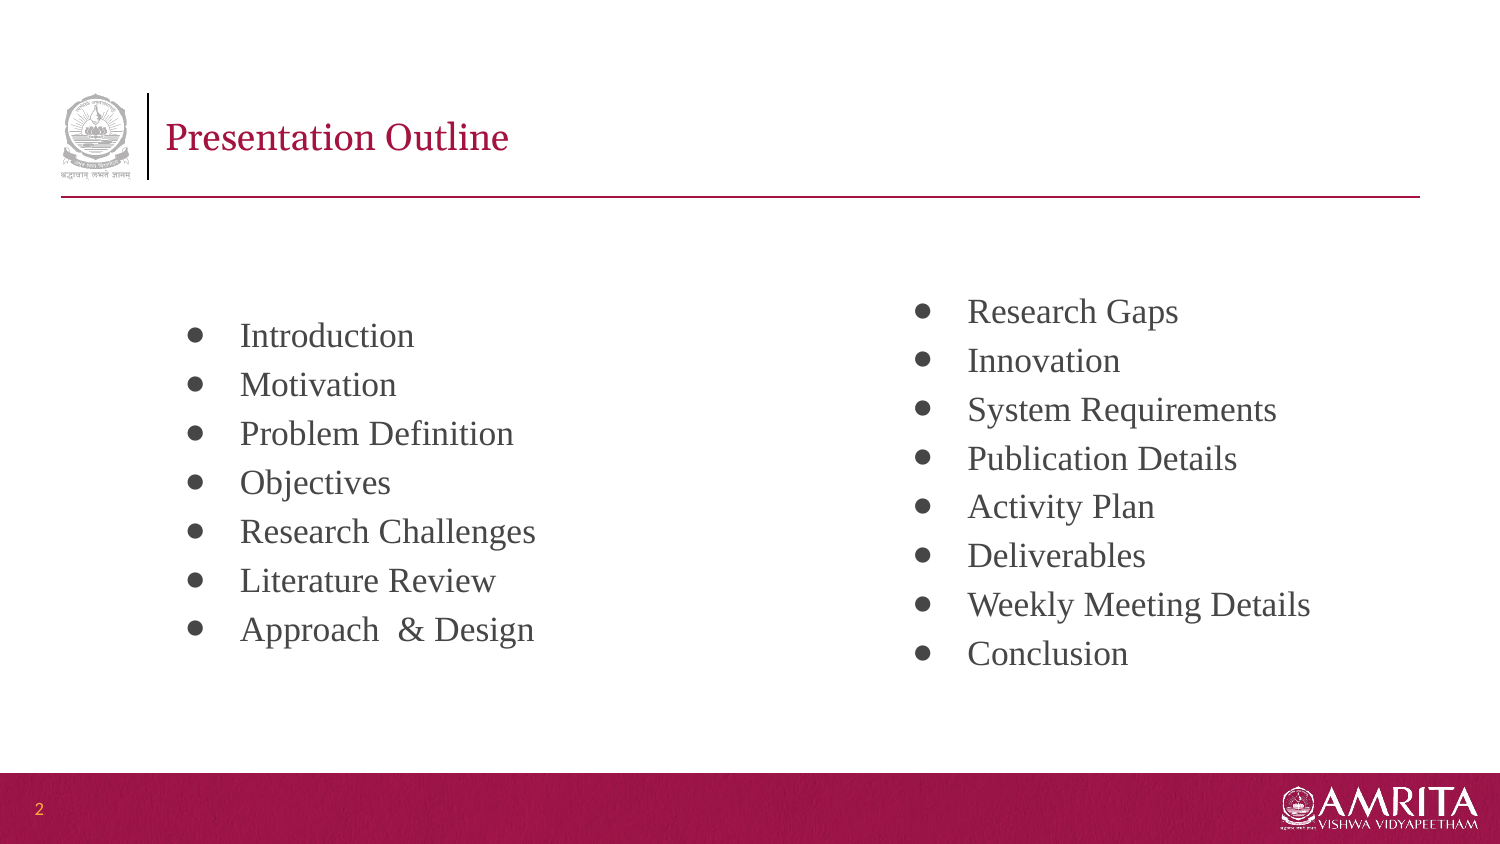

# Presentation Outline

Research Gaps
Innovation
System Requirements
Publication Details
Activity Plan
Deliverables
Weekly Meeting Details
Conclusion
Introduction
Motivation
Problem Definition
Objectives
Research Challenges
Literature Review
Approach  & Design

2